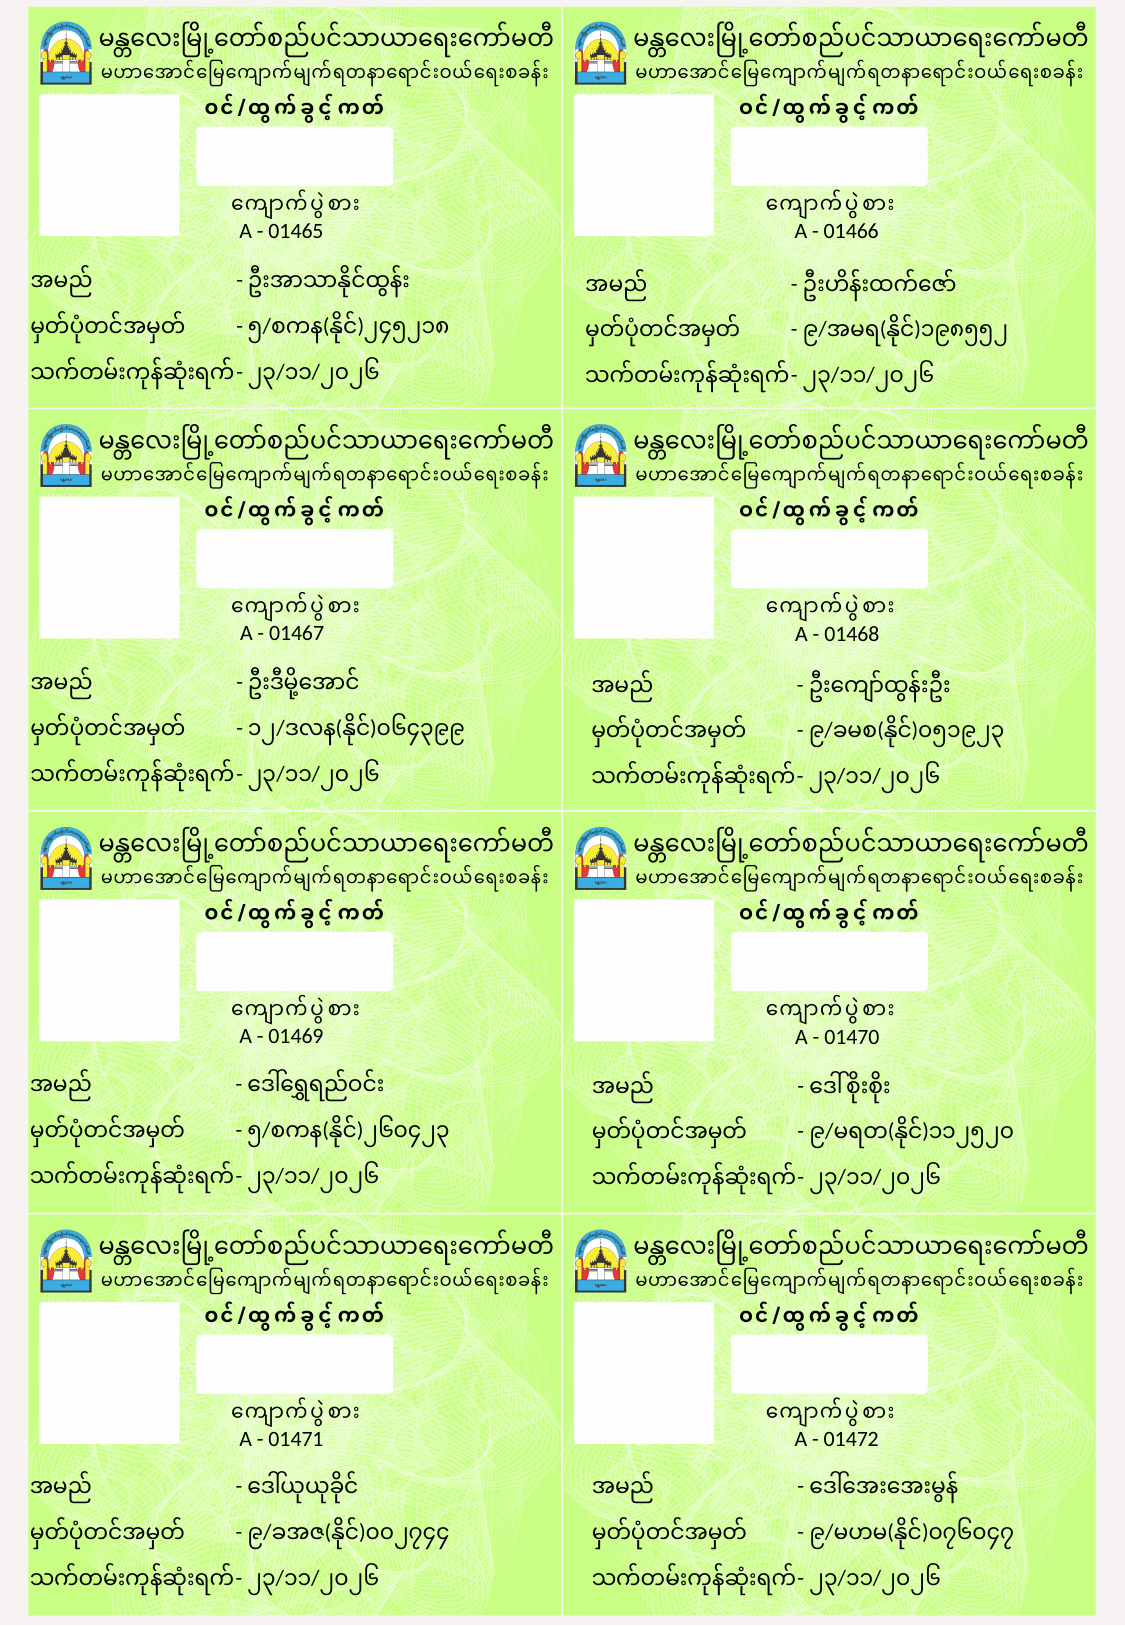

A - 01465
A - 01466
အမည်	- ဦးအာသာနိုင်ထွန်း
မှတ်ပုံတင်အမှတ်	- ၅/စကန(နိုင်)၂၄၅၂၁၈
သက်တမ်းကုန်ဆုံးရက်	- ၂၃/၁၁/၂၀၂၆
အမည်	- ဦးဟိန်းထက်ဇော်
မှတ်ပုံတင်အမှတ်	- ၉/အမရ(နိုင်)၁၉၈၅၅၂
သက်တမ်းကုန်ဆုံးရက်	- ၂၃/၁၁/၂၀၂၆
A - 01467
A - 01468
အမည်	- ဦးဒီမို့အောင်
မှတ်ပုံတင်အမှတ်	- ၁၂/ဒလန(နိုင်)၀၆၄၃၉၉
သက်တမ်းကုန်ဆုံးရက်	- ၂၃/၁၁/၂၀၂၆
အမည်	- ဦးကျော်ထွန်းဦး
မှတ်ပုံတင်အမှတ်	- ၉/ခမစ(နိုင်)၀၅၁၉၂၃
သက်တမ်းကုန်ဆုံးရက်	- ၂၃/၁၁/၂၀၂၆
A - 01469
A - 01470
အမည်	- ဒေါ်ရွှေရည်ဝင်း
မှတ်ပုံတင်အမှတ်	- ၅/စကန(နိုင်)၂၆၀၄၂၃
သက်တမ်းကုန်ဆုံးရက်	- ၂၃/၁၁/၂၀၂၆
အမည်	- ဒေါ်စိုးစိုး
မှတ်ပုံတင်အမှတ်	- ၉/မရတ(နိုင်)၁၁၂၅၂၀
သက်တမ်းကုန်ဆုံးရက်	- ၂၃/၁၁/၂၀၂၆
A - 01471
A - 01472
အမည်	- ဒေါ်ယုယုခိုင်
မှတ်ပုံတင်အမှတ်	- ၉/ခအဇ(နိုင်)၀၀၂၇၄၄
သက်တမ်းကုန်ဆုံးရက်	- ၂၃/၁၁/၂၀၂၆
အမည်	- ဒေါ်အေးအေးမွန်
မှတ်ပုံတင်အမှတ်	- ၉/မဟမ(နိုင်)၀၇၆၀၄၇
သက်တမ်းကုန်ဆုံးရက်	- ၂၃/၁၁/၂၀၂၆